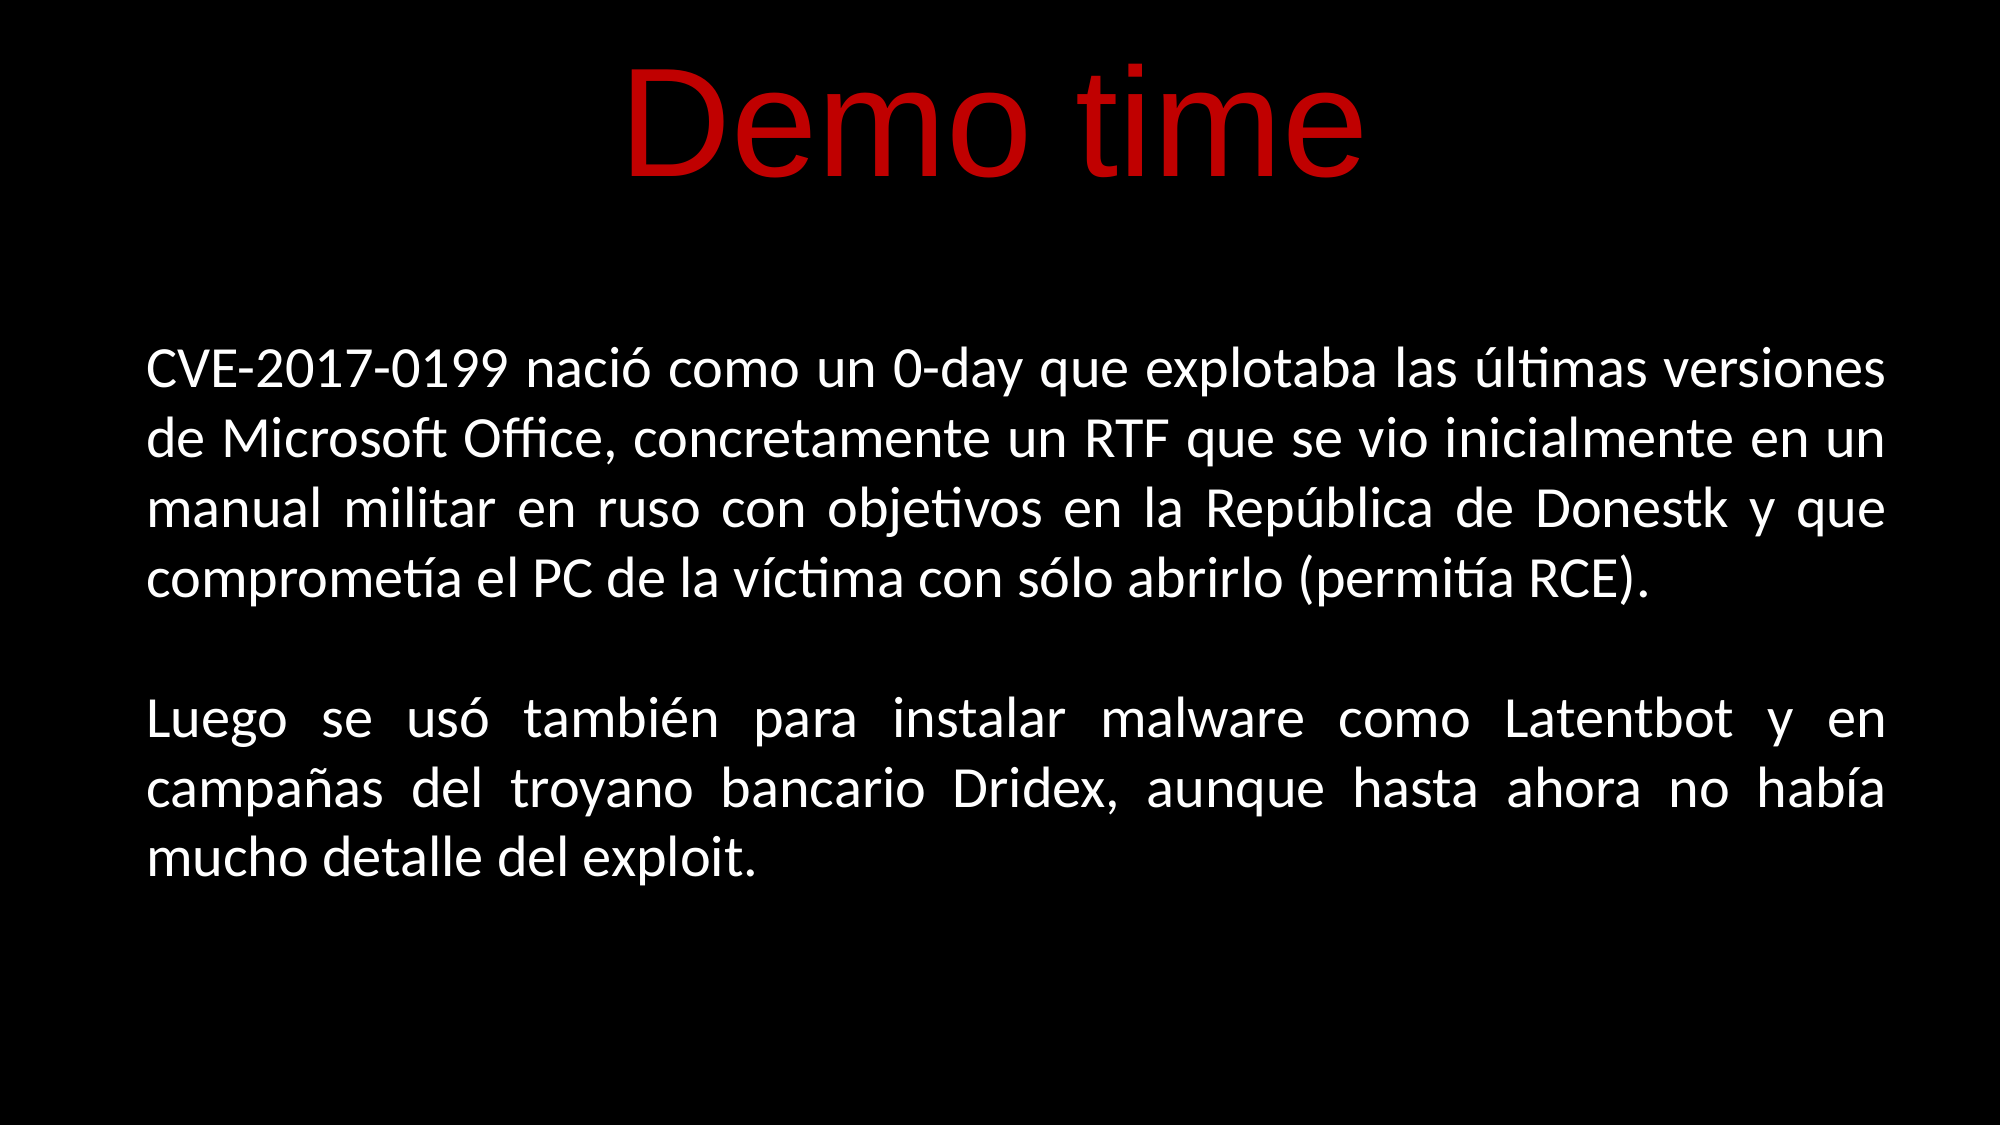

Demo time
CVE-2017-0199 nació como un 0-day que explotaba las últimas versiones de Microsoft Office, concretamente un RTF que se vio inicialmente en un manual militar en ruso con objetivos en la República de Donestk y que comprometía el PC de la víctima con sólo abrirlo (permitía RCE).

Luego se usó también para instalar malware como Latentbot y en campañas del troyano bancario Dridex, aunque hasta ahora no había mucho detalle del exploit.